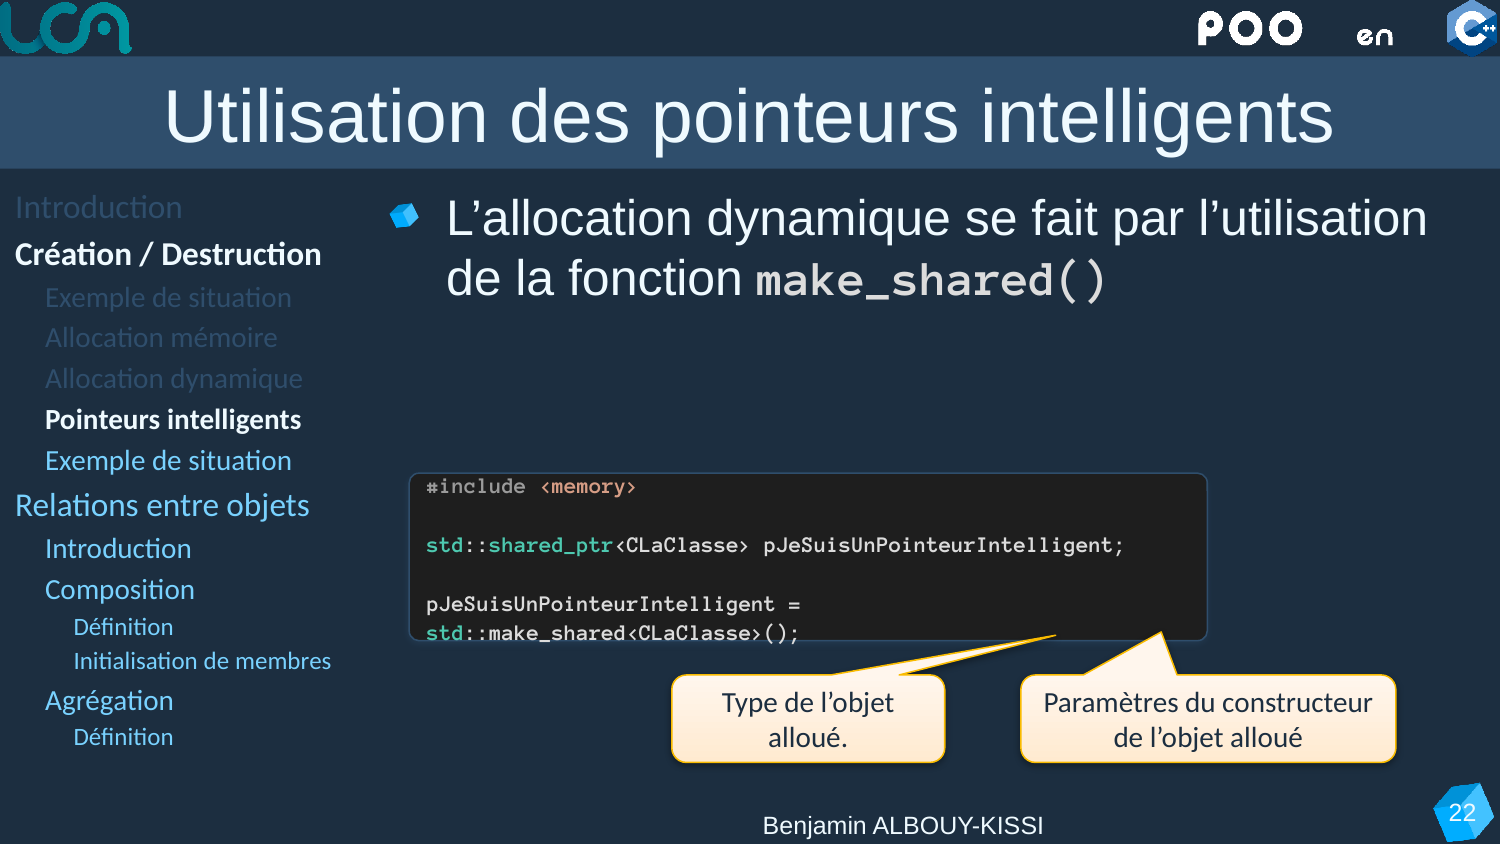

# Utilisation des pointeurs intelligents
Introduction
Création / Destruction
Exemple de situation
Allocation mémoire
Allocation dynamique
Pointeurs intelligents
Exemple de situation
Relations entre objets
Introduction
Composition
Définition
Initialisation de membres
Agrégation
Définition

L’allocation dynamique se fait par l’utilisation de la fonction make_shared()
#include <memory>

std::shared_ptr<CLaClasse> pJeSuisUnPointeurIntelligent;

pJeSuisUnPointeurIntelligent = std::make_shared<CLaClasse>();
Type de l’objet alloué.
Paramètres du constructeur de l’objet alloué
22
Benjamin ALBOUY-KISSI